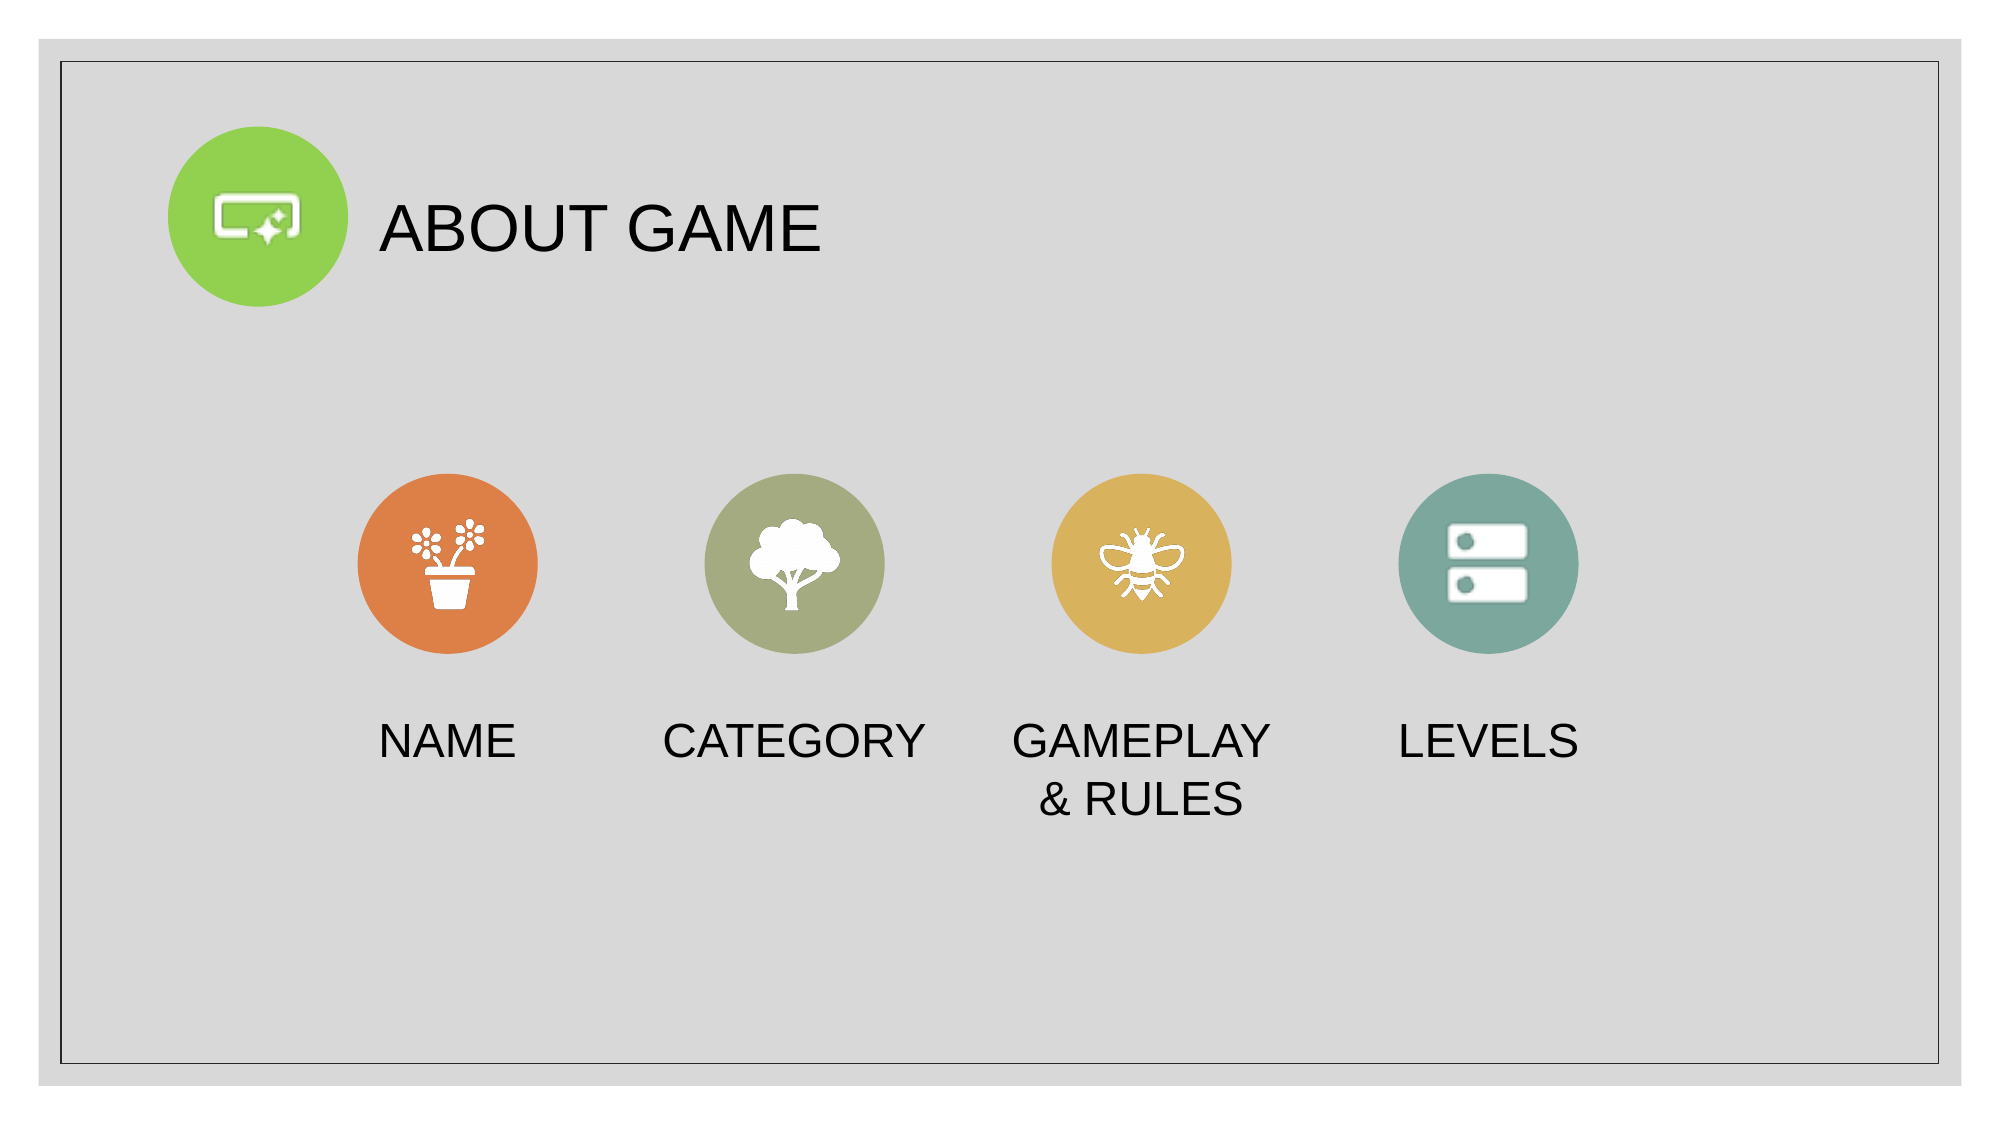

ABOUT GAME
Name
Category
Gameplay & Rules
LevelS